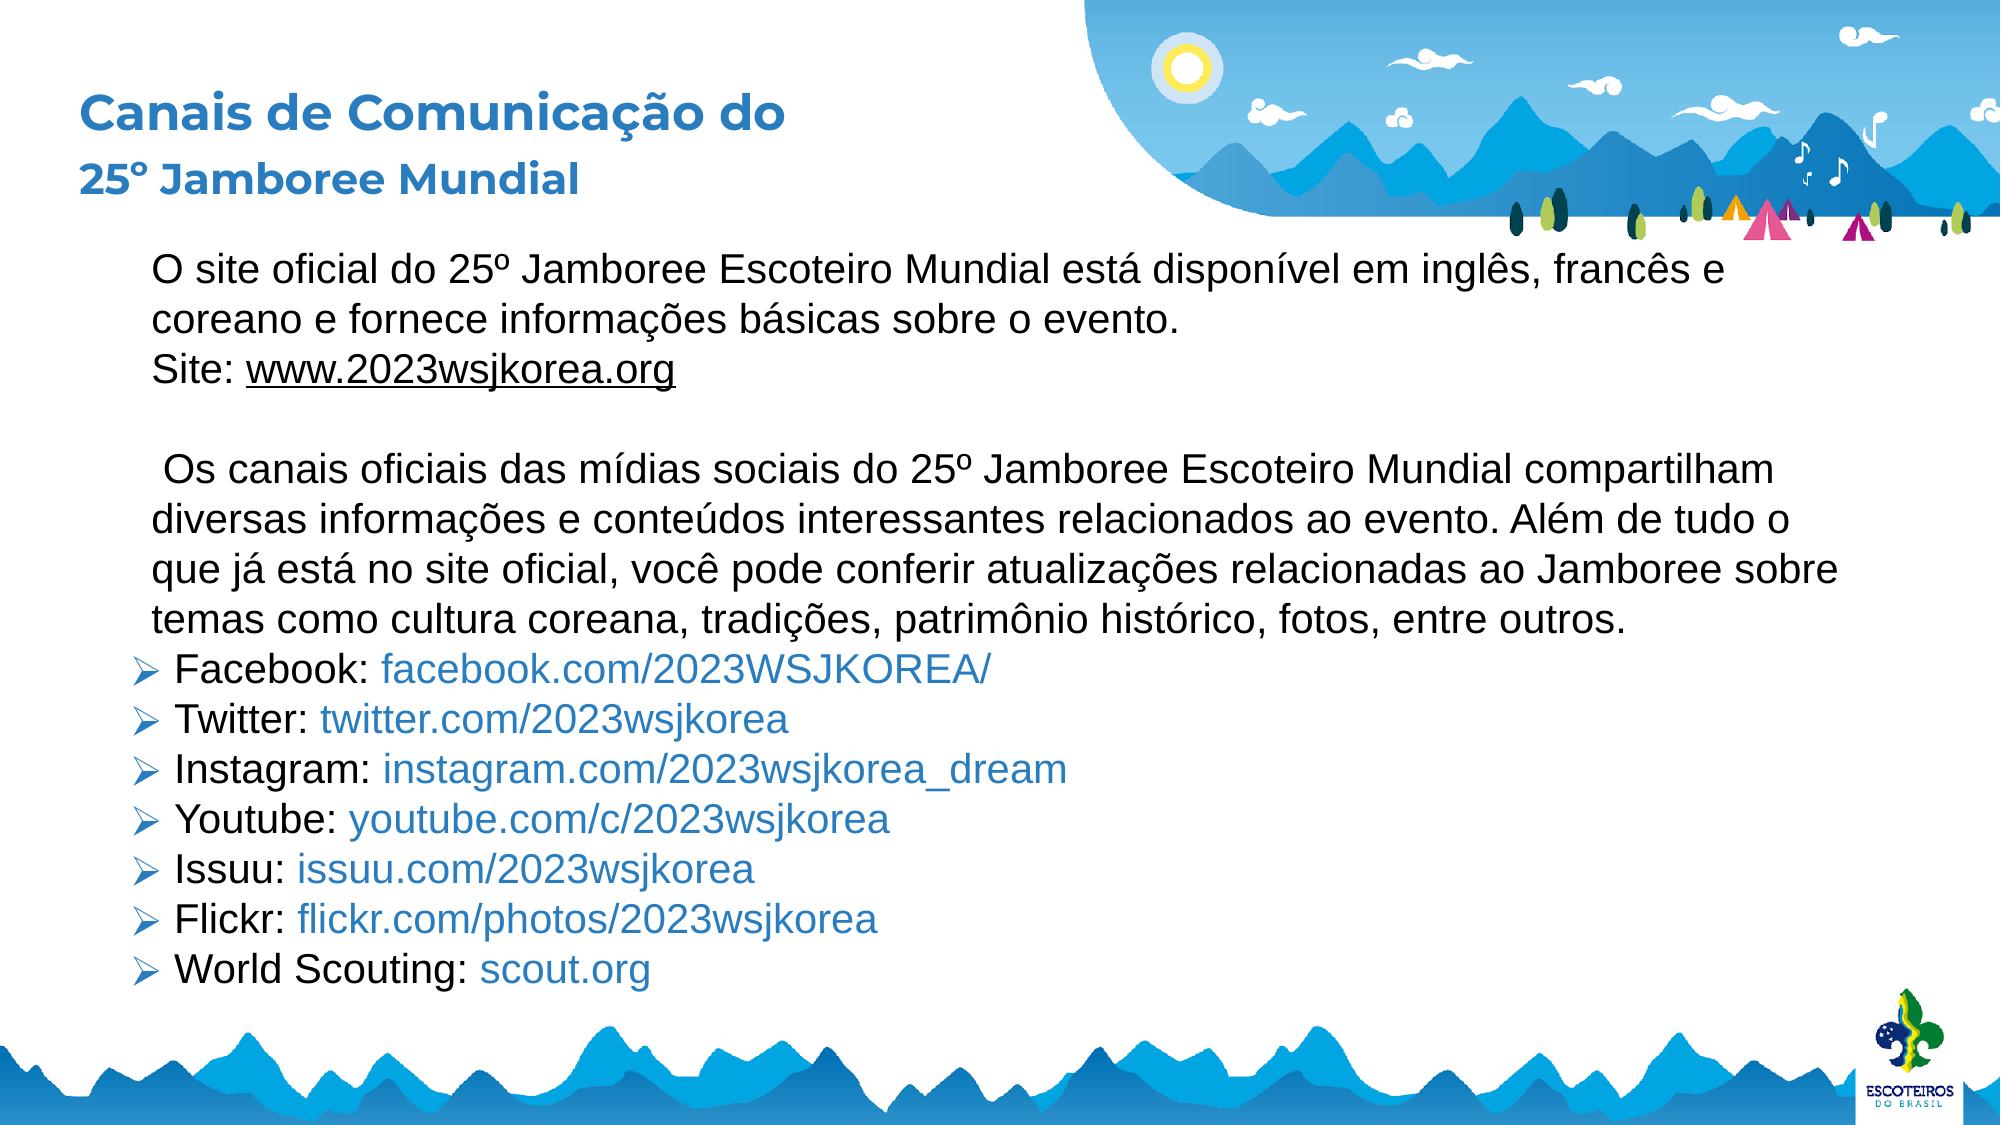

Canais de Comunicação do
25º Jamboree Mundial
O site oficial do 25º Jamboree Escoteiro Mundial está disponível em inglês, francês e coreano e fornece informações básicas sobre o evento.
Site: www.2023wsjkorea.org

 Os canais oficiais das mídias sociais do 25º Jamboree Escoteiro Mundial compartilham diversas informações e conteúdos interessantes relacionados ao evento. Além de tudo o que já está no site oficial, você pode conferir atualizações relacionadas ao Jamboree sobre temas como cultura coreana, tradições, patrimônio histórico, fotos, entre outros.
 Facebook: facebook.com/2023WSJKOREA/
 Twitter: twitter.com/2023wsjkorea
 Instagram: instagram.com/2023wsjkorea_dream
 Youtube: youtube.com/c/2023wsjkorea
 Issuu: issuu.com/2023wsjkorea
 Flickr: flickr.com/photos/2023wsjkorea
 World Scouting: scout.org